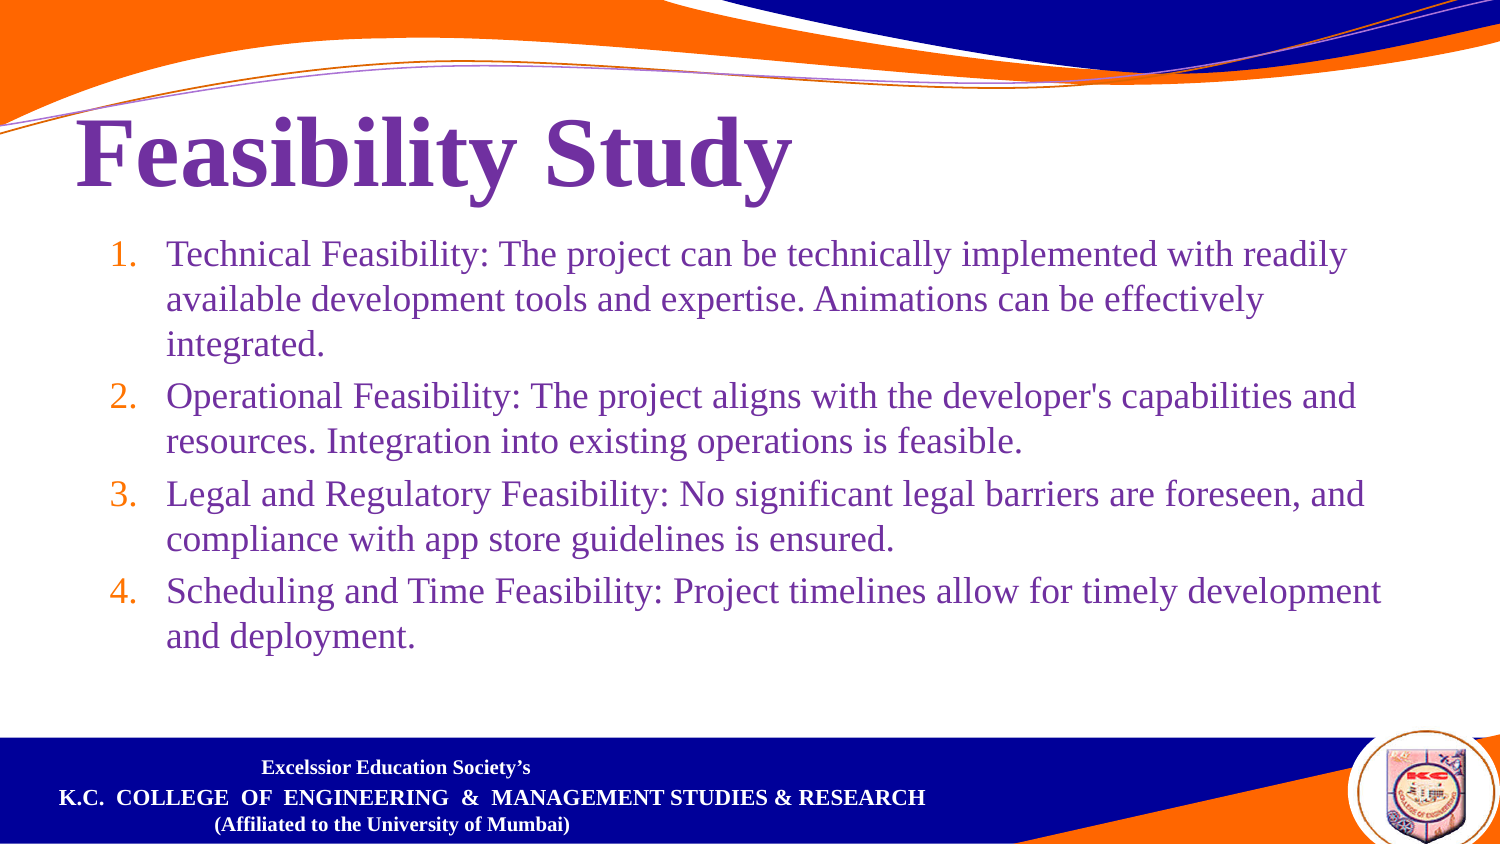

# Feasibility Study
Technical Feasibility: The project can be technically implemented with readily available development tools and expertise. Animations can be effectively integrated.
Operational Feasibility: The project aligns with the developer's capabilities and resources. Integration into existing operations is feasible.
Legal and Regulatory Feasibility: No significant legal barriers are foreseen, and compliance with app store guidelines is ensured.
Scheduling and Time Feasibility: Project timelines allow for timely development and deployment.